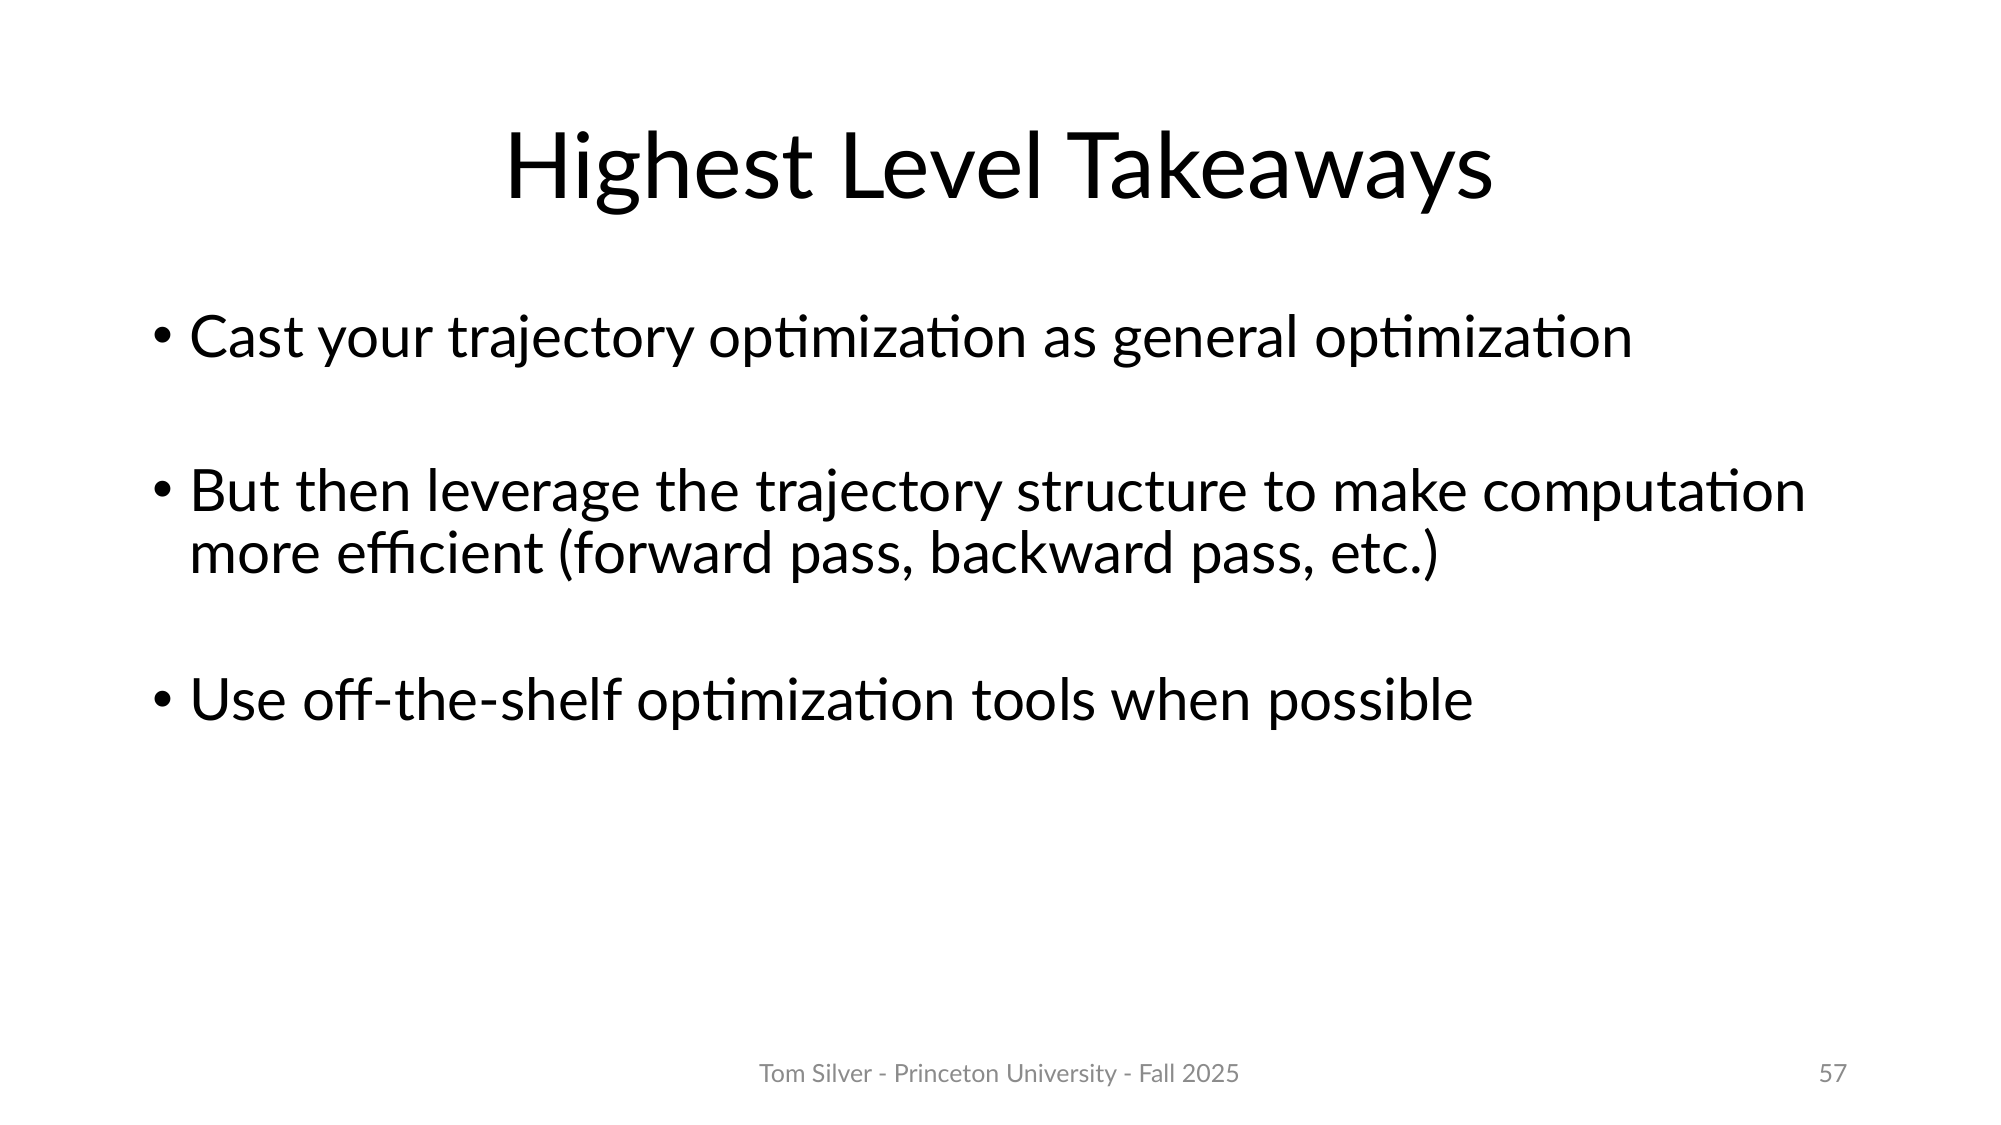

# Highest Level Takeaways
Cast your trajectory optimization as general optimization
But then leverage the trajectory structure to make computation more efficient (forward pass, backward pass, etc.)
Use off-the-shelf optimization tools when possible
Tom Silver - Princeton University - Fall 2025
57